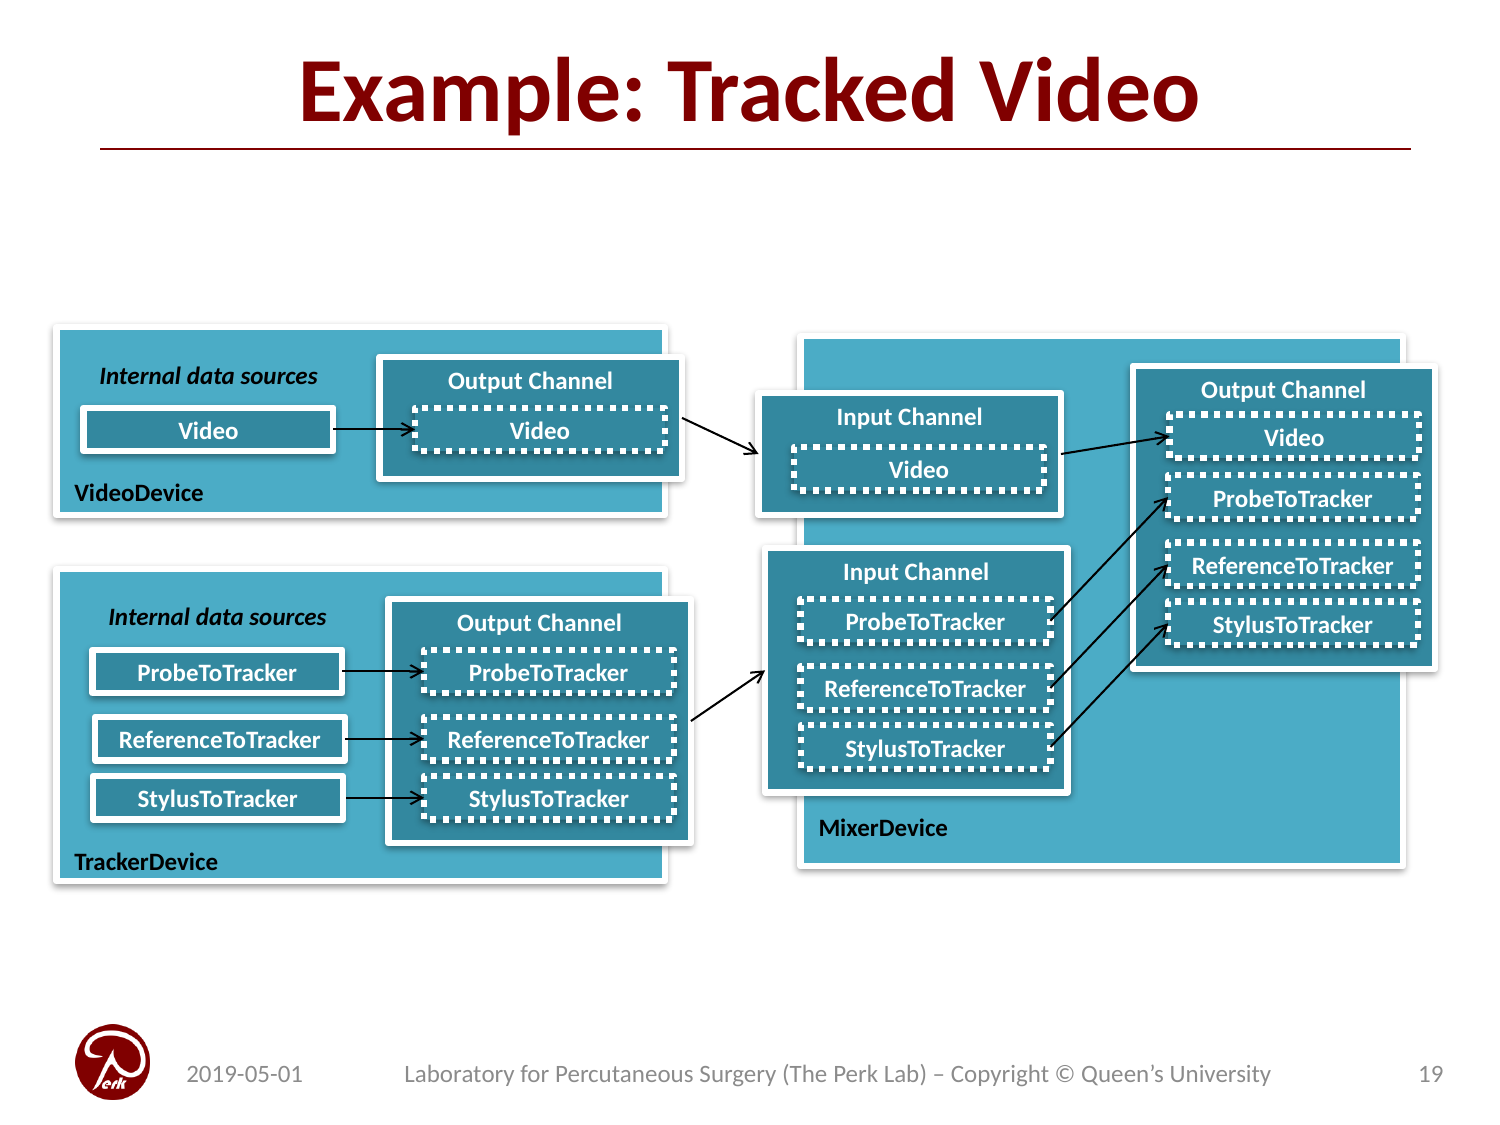

Example: Tracked Video

VideoDevice

MixerDevice
Internal data sources
Output Channel
Output Channel
Input Channel
Video
Video
Video
Video
ProbeToTracker
ReferenceToTracker
Input Channel

TrackerDevice
Internal data sources
Output Channel
ProbeToTracker
StylusToTracker
ProbeToTracker
ProbeToTracker
ReferenceToTracker
ReferenceToTracker
ReferenceToTracker
StylusToTracker
StylusToTracker
StylusToTracker
2019-05-01
Laboratory for Percutaneous Surgery (The Perk Lab) – Copyright © Queen’s University
19